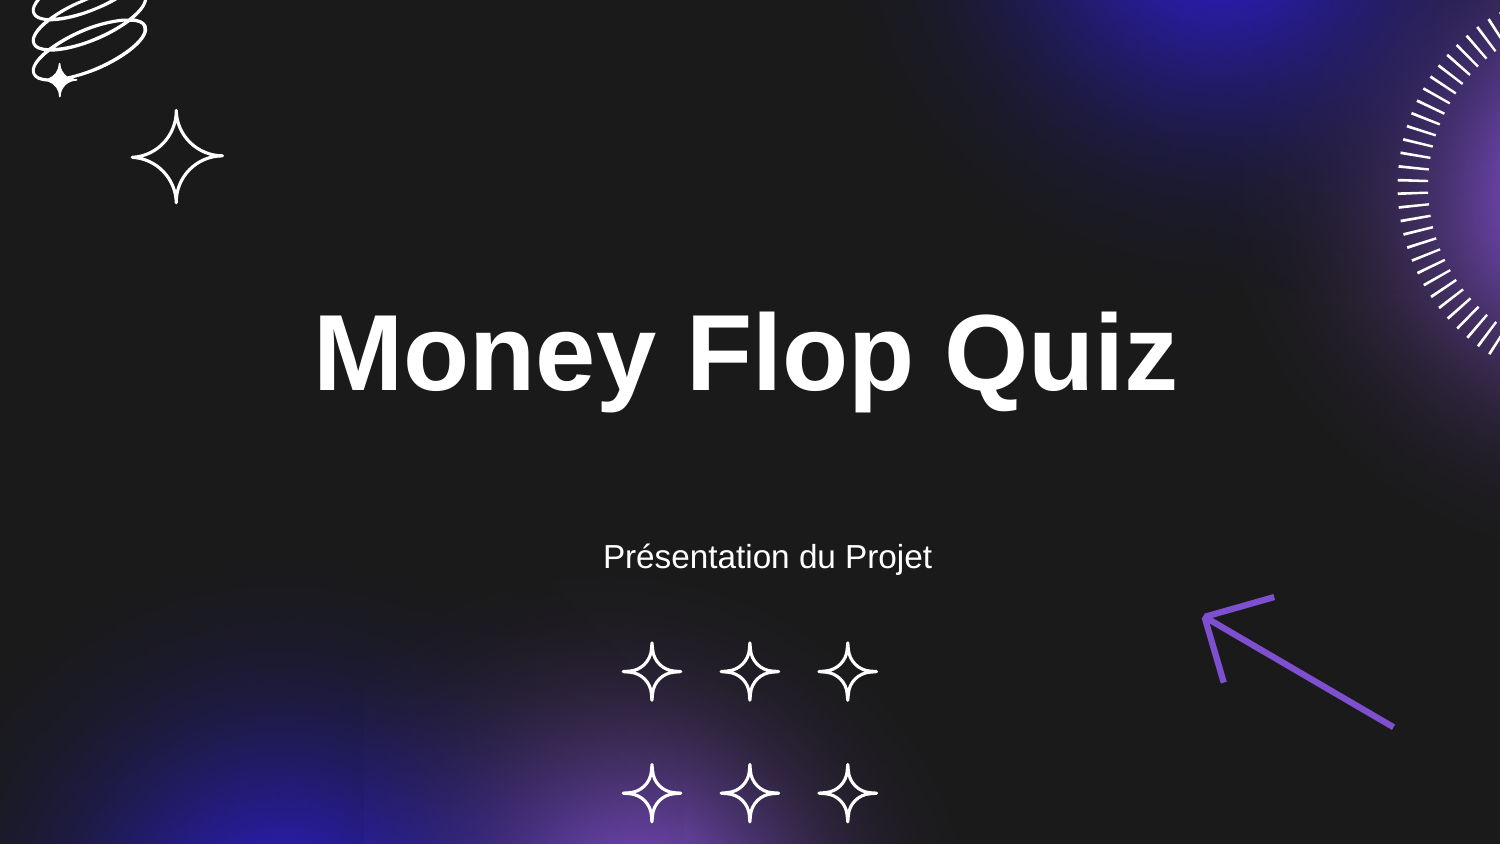

Money Flop Quiz

# Présentation du Projet